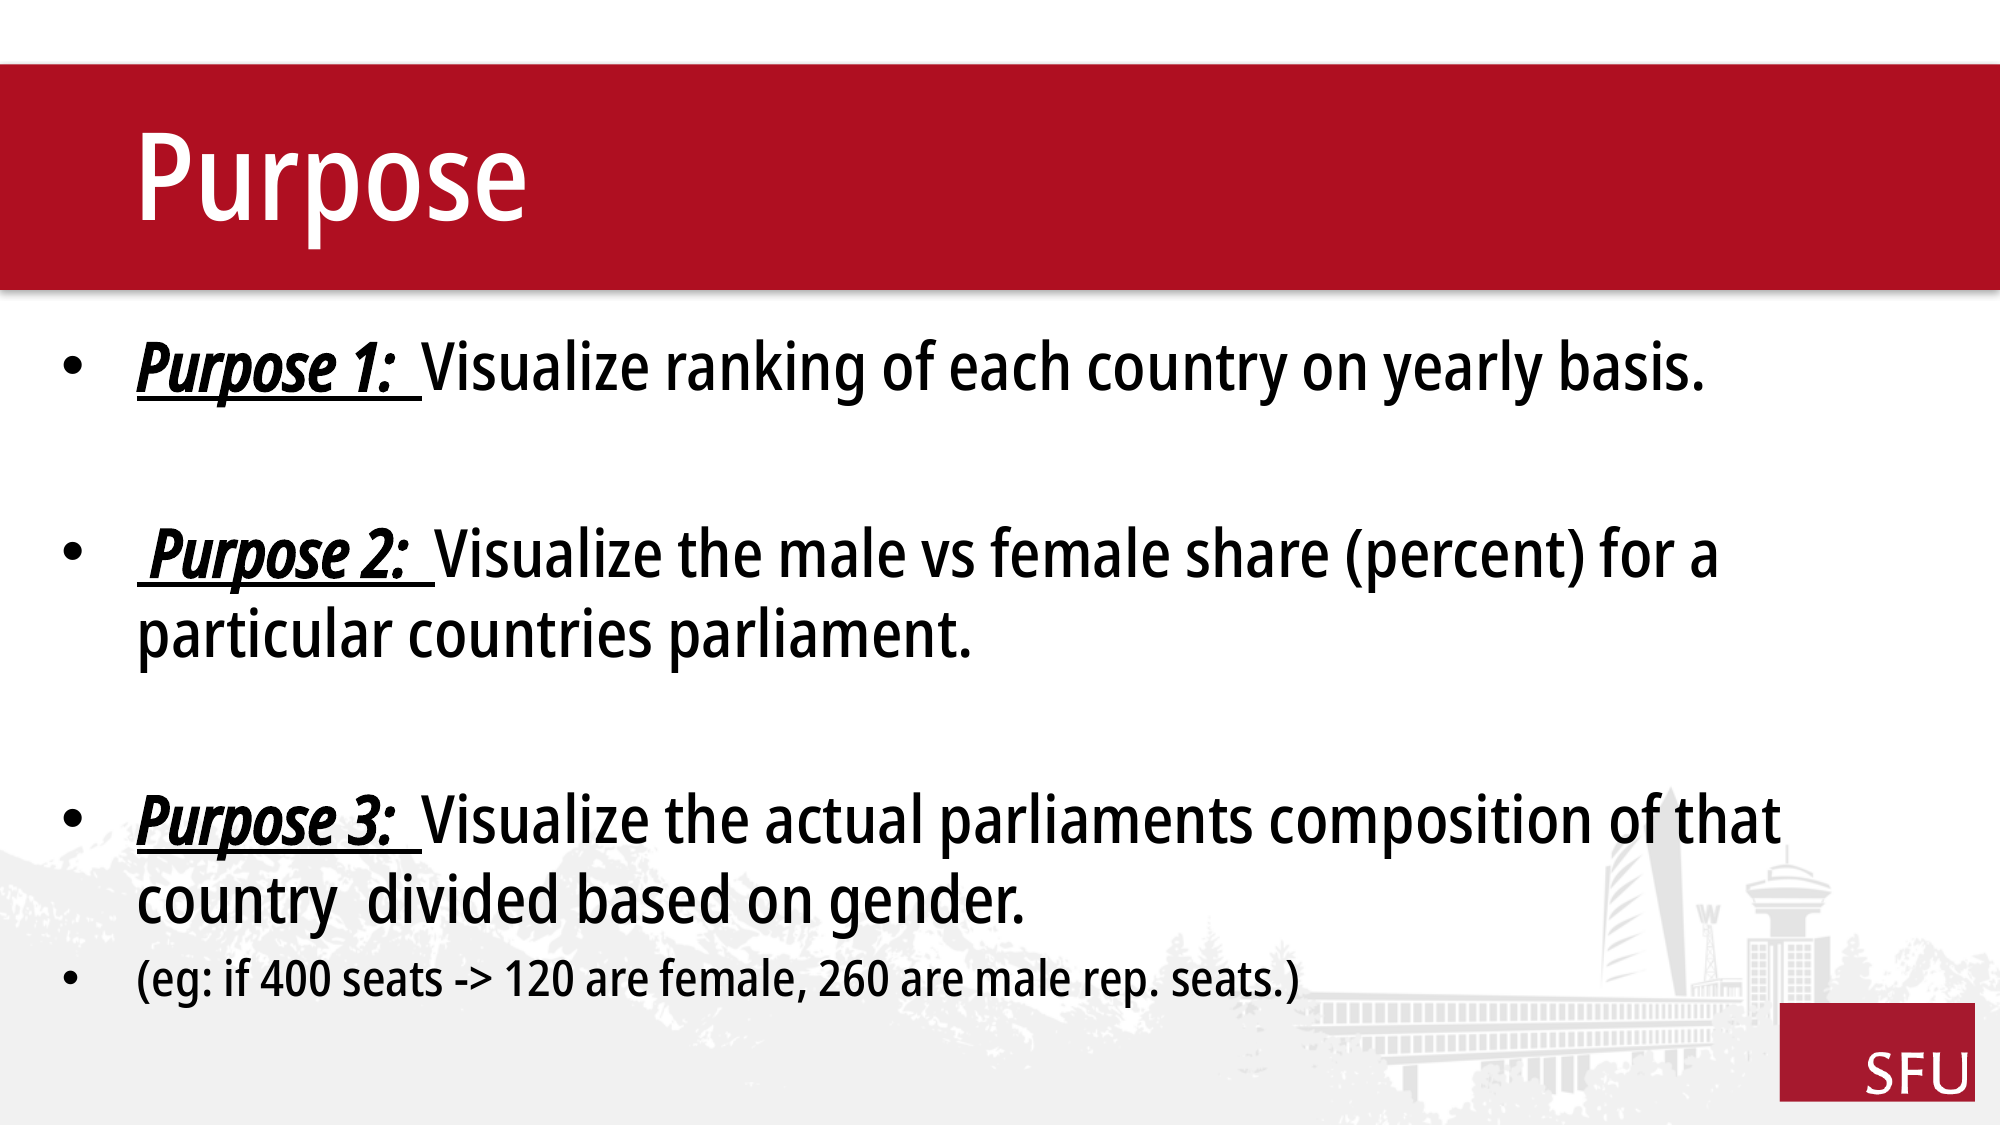

# Purpose
Purpose 1:  Visualize ranking of each country on yearly basis.

 Purpose 2:  Visualize the male vs female share (percent) for a particular countries parliament.

Purpose 3:  Visualize the actual parliaments composition of that country  divided based on gender.
(eg: if 400 seats -> 120 are female, 260 are male rep. seats.)